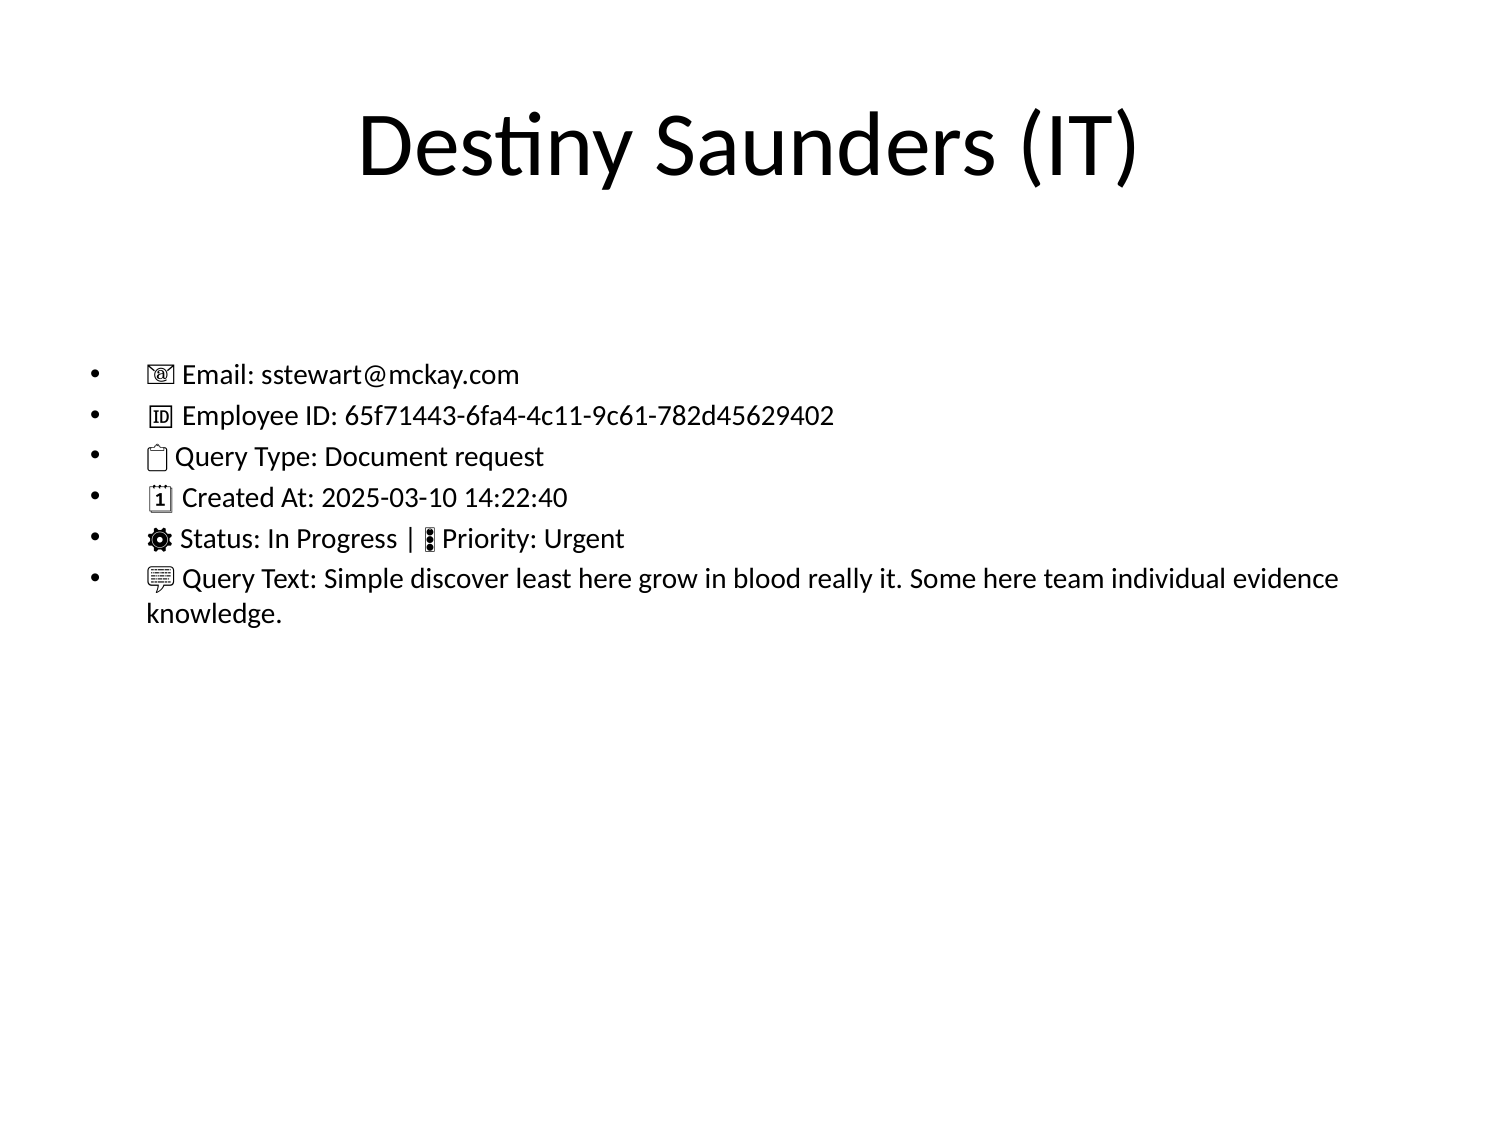

# Destiny Saunders (IT)

📧 Email: sstewart@mckay.com
🆔 Employee ID: 65f71443-6fa4-4c11-9c61-782d45629402
📋 Query Type: Document request
🗓 Created At: 2025-03-10 14:22:40
⚙ Status: In Progress | 🚦 Priority: Urgent
💬 Query Text: Simple discover least here grow in blood really it. Some here team individual evidence knowledge.